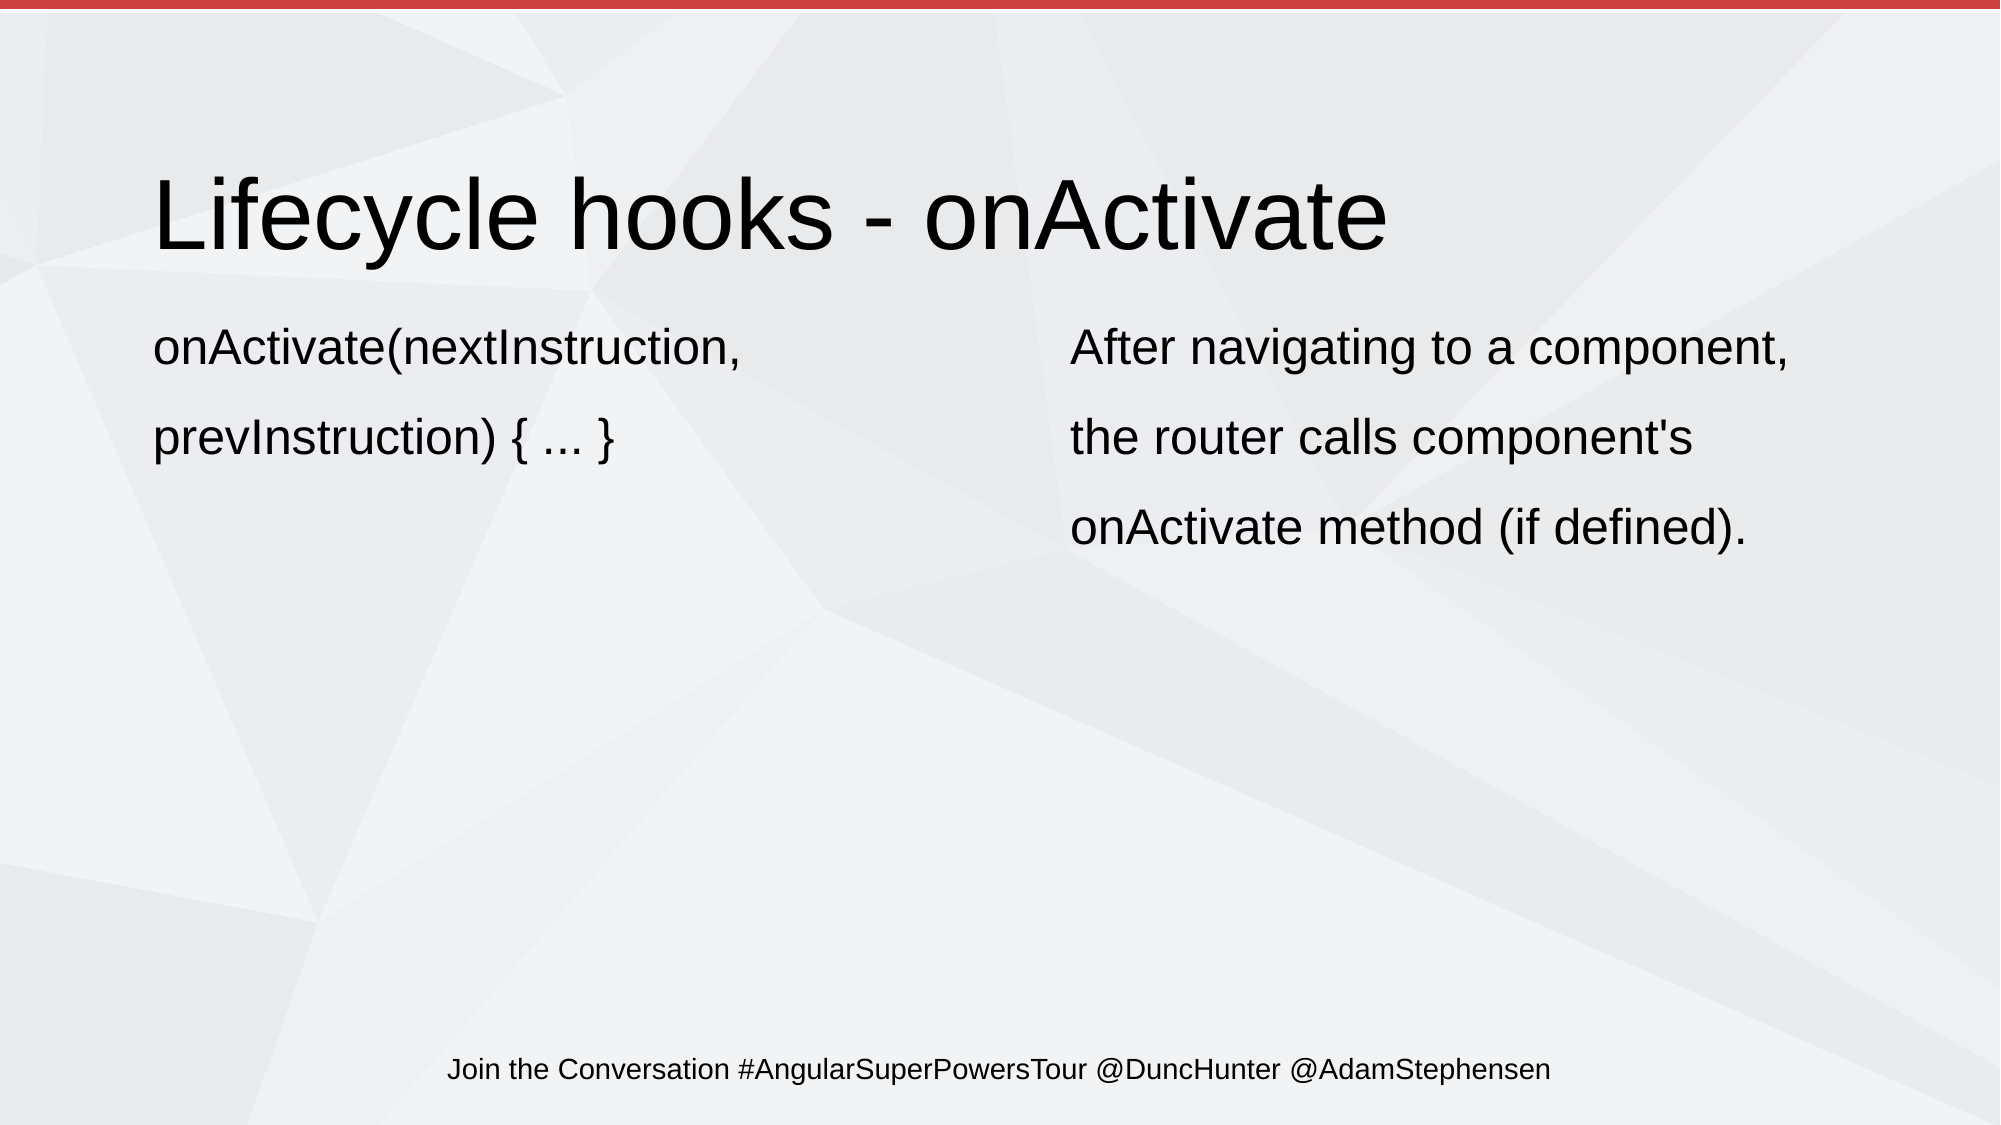

# Lifecycle hooks - onActivate
onActivate​(nextInstruction, prevInstruction) { ... }
After navigating to a component, the router calls component's onActivate method (if defined).
Join the Conversation #AngularSuperPowersTour @DuncHunter @AdamStephensen